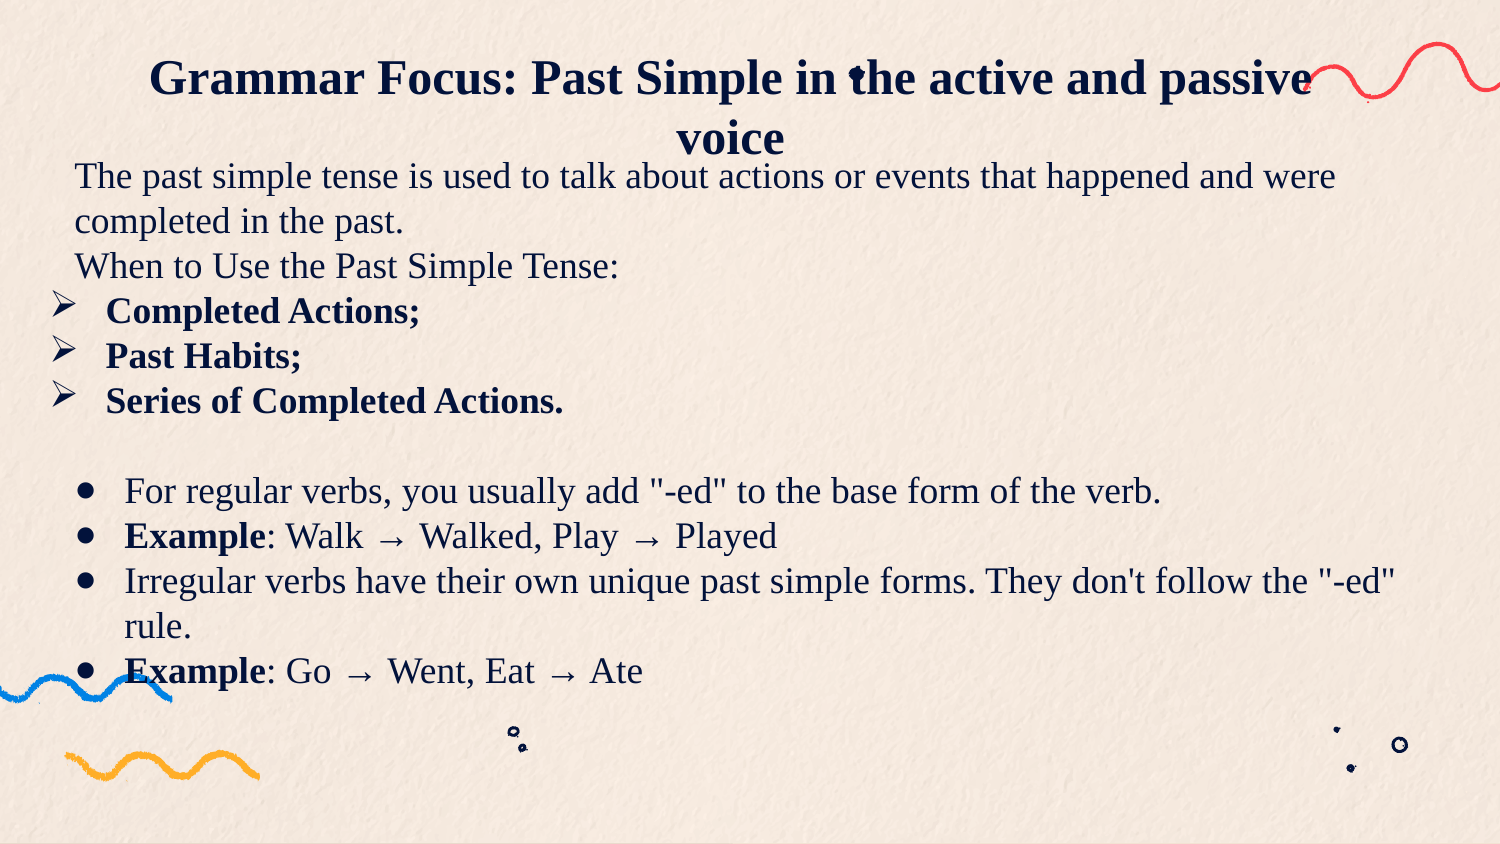

# Grammar Focus: Past Simple in the active and passive voice
The past simple tense is used to talk about actions or events that happened and were completed in the past.
When to Use the Past Simple Tense:
Completed Actions;
Past Habits;
Series of Completed Actions.

For regular verbs, you usually add "-ed" to the base form of the verb.
Example: Walk → Walked, Play → Played
Irregular verbs have their own unique past simple forms. They don't follow the "-ed" rule.
Example: Go → Went, Eat → Ate